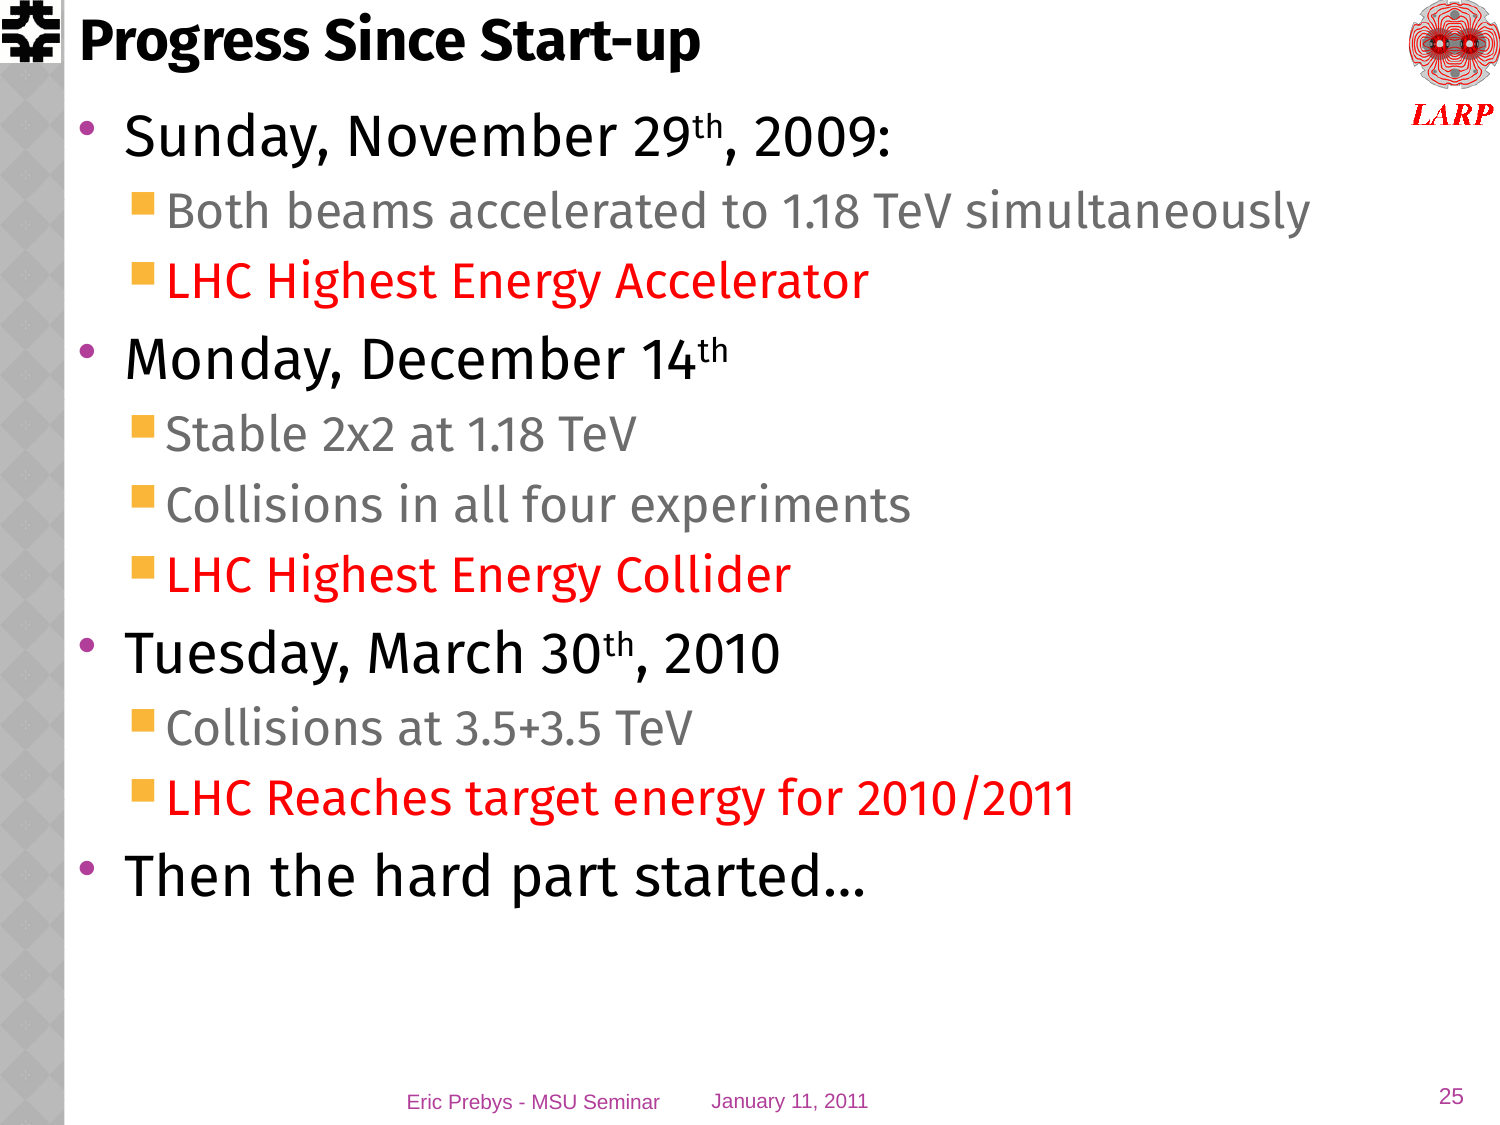

# Progress Since Start-up
Sunday, November 29th, 2009:
Both beams accelerated to 1.18 TeV simultaneously
LHC Highest Energy Accelerator
Monday, December 14th
Stable 2x2 at 1.18 TeV
Collisions in all four experiments
LHC Highest Energy Collider
Tuesday, March 30th, 2010
Collisions at 3.5+3.5 TeV
LHC Reaches target energy for 2010/2011
Then the hard part started…
25
Eric Prebys - MSU Seminar
January 11, 2011